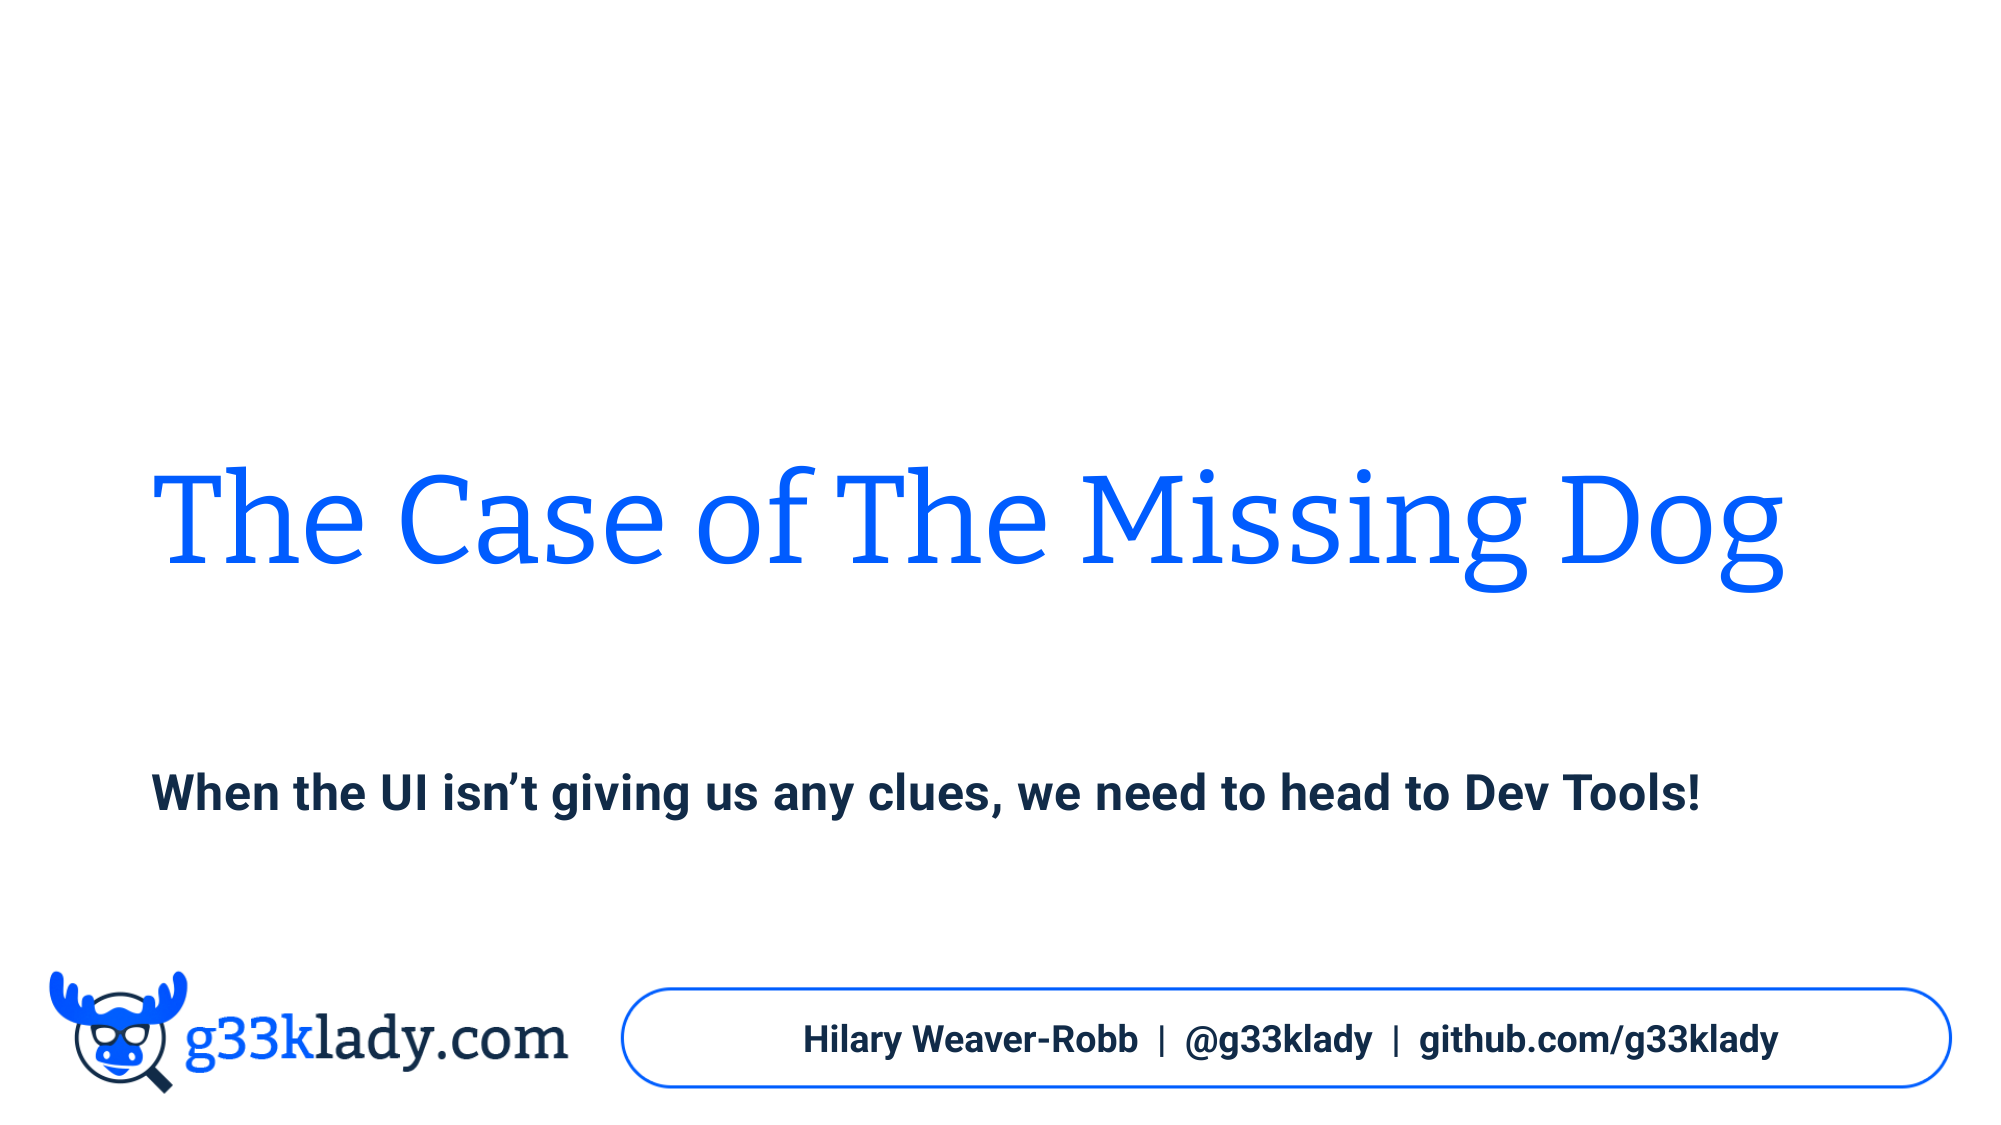

# The Case of The Missing Dog
When the UI isn’t giving us any clues, we need to head to Dev Tools!
Hilary Weaver-Robb  |  @g33klady  |  github.com/g33klady